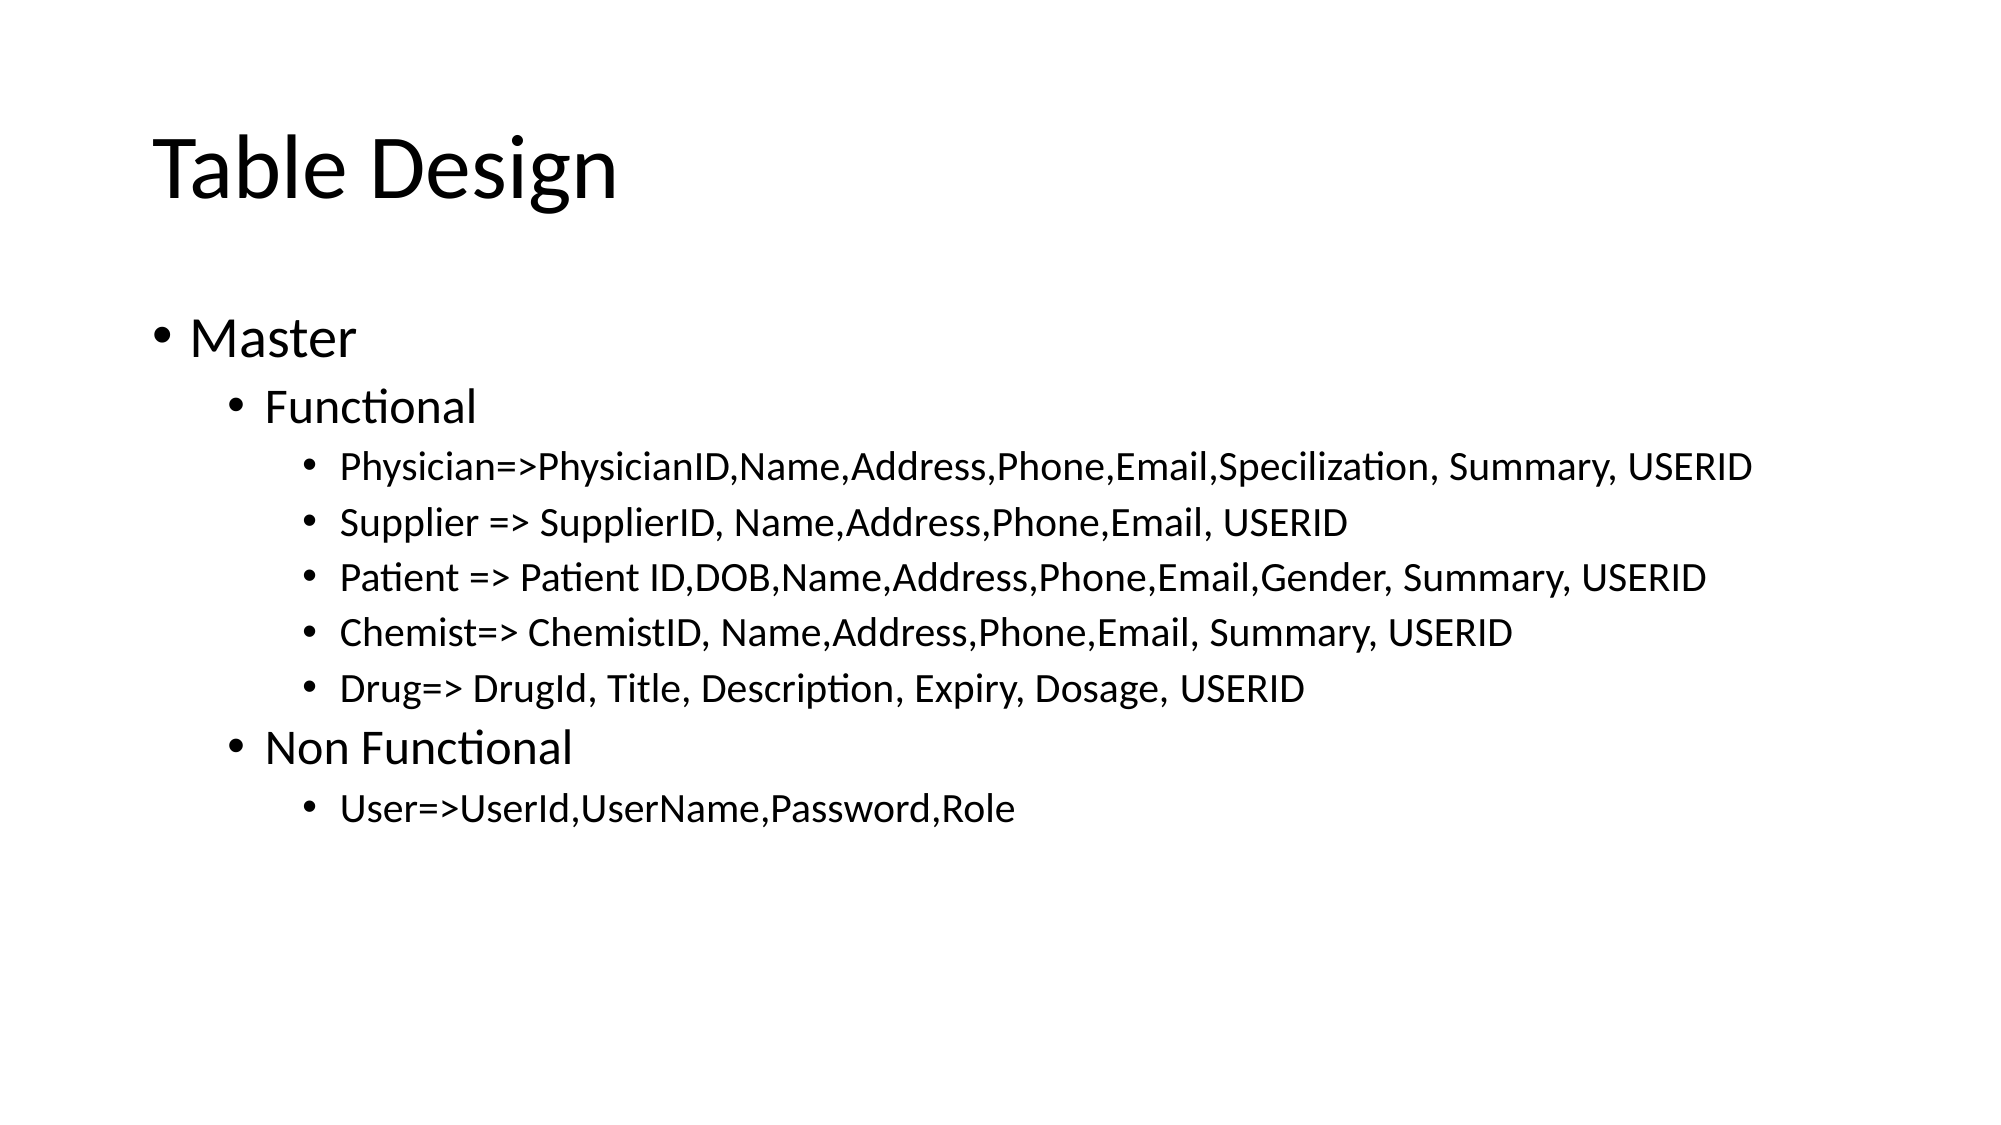

# Table Design
Master
Functional
Physician=>PhysicianID,Name,Address,Phone,Email,Specilization, Summary, USERID
Supplier => SupplierID, Name,Address,Phone,Email, USERID
Patient => Patient ID,DOB,Name,Address,Phone,Email,Gender, Summary, USERID
Chemist=> ChemistID, Name,Address,Phone,Email, Summary, USERID
Drug=> DrugId, Title, Description, Expiry, Dosage, USERID
Non Functional
User=>UserId,UserName,Password,Role